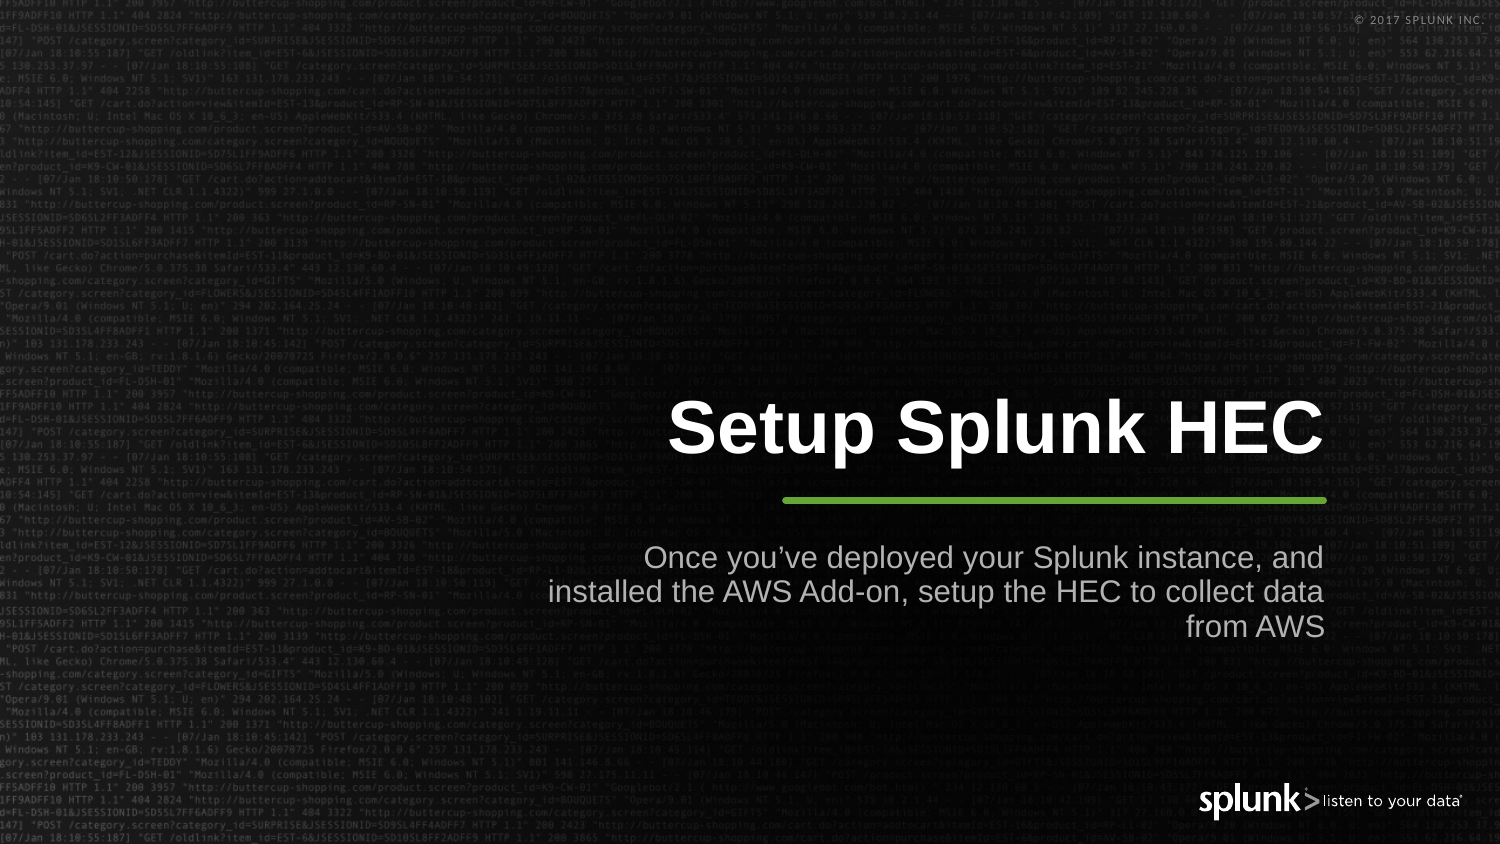

# Setup Splunk HEC
Once you’ve deployed your Splunk instance, and installed the AWS Add-on, setup the HEC to collect data from AWS